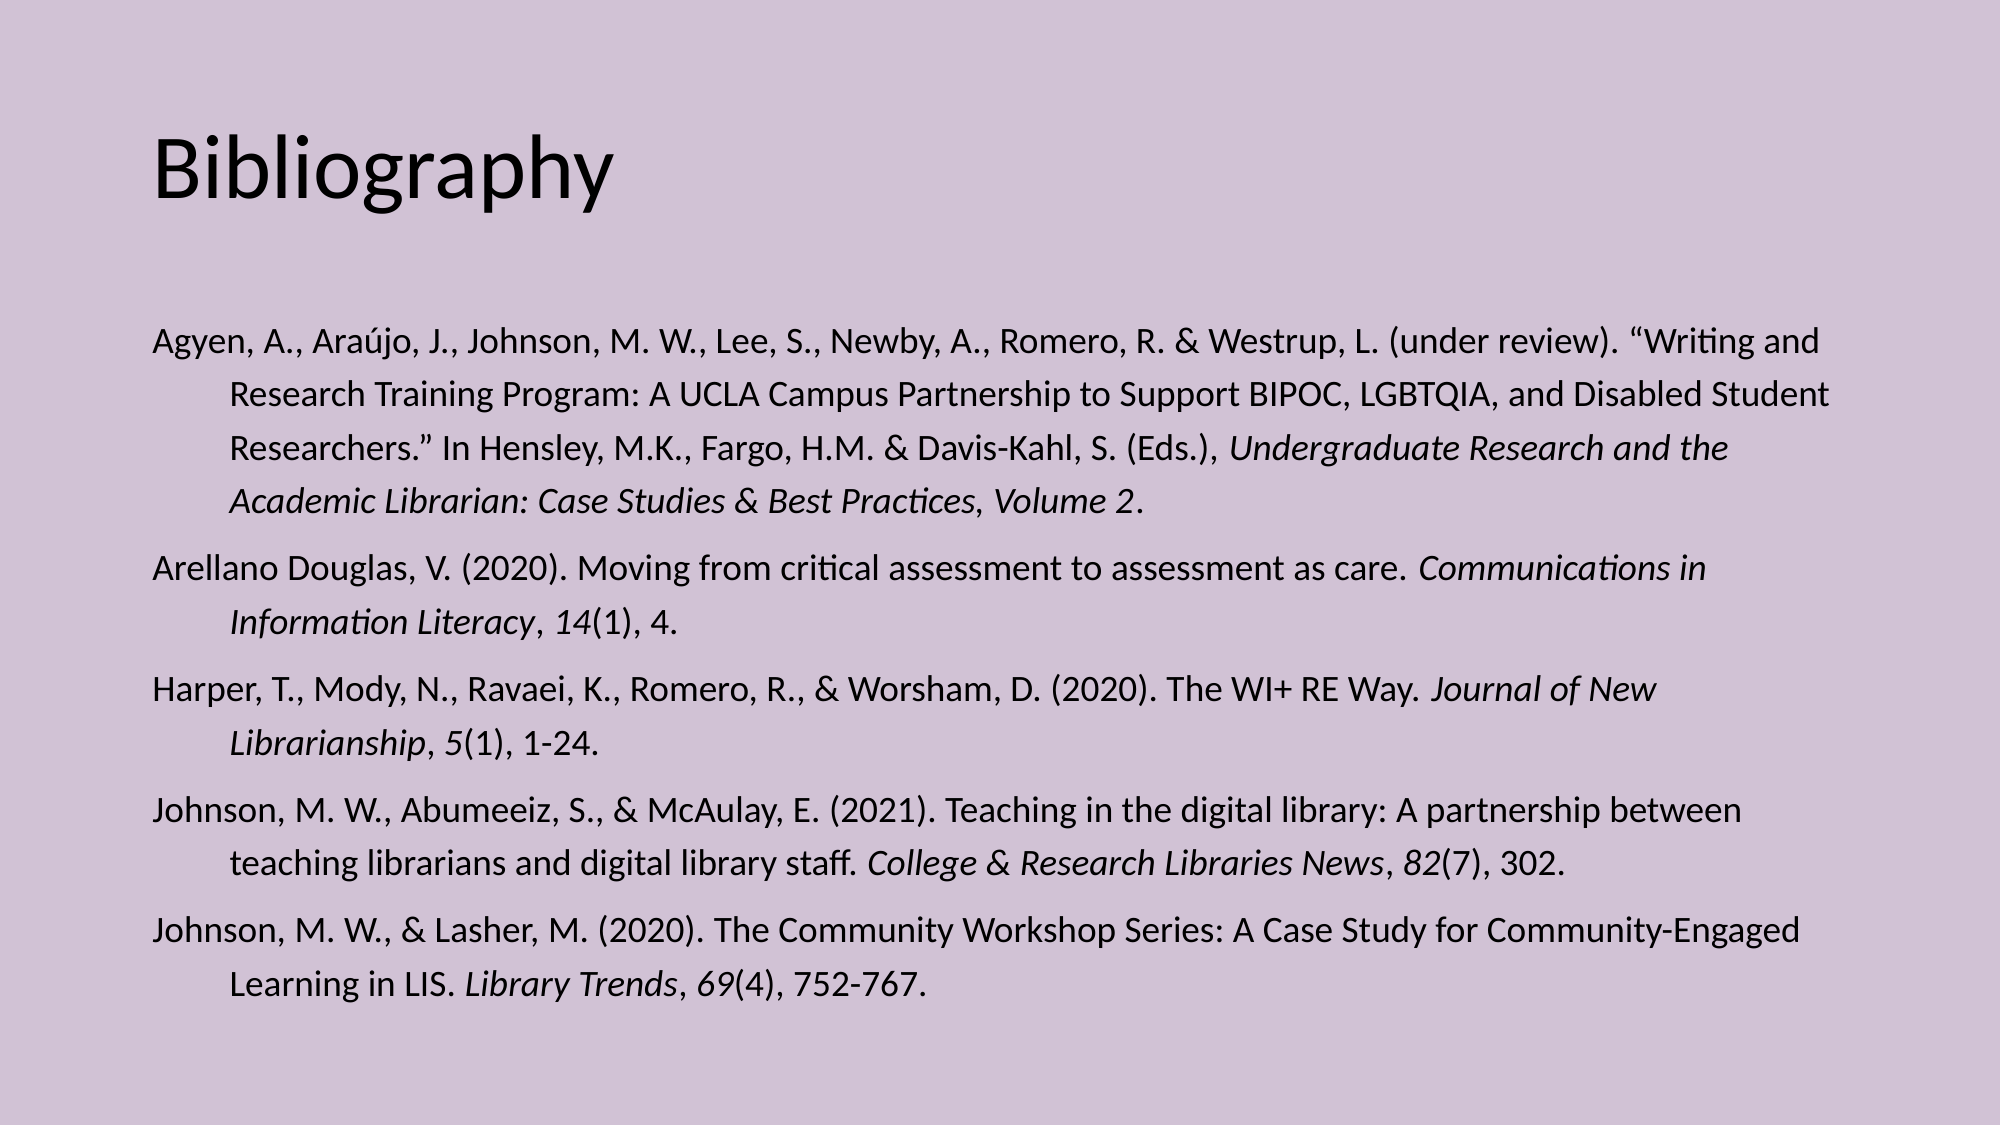

# Bibliography
Agyen, A., Araújo, J., Johnson, M. W., Lee, S., Newby, A., Romero, R. & Westrup, L. (under review). “Writing and Research Training Program: A UCLA Campus Partnership to Support BIPOC, LGBTQIA, and Disabled Student Researchers.” In Hensley, M.K., Fargo, H.M. & Davis-Kahl, S. (Eds.), Undergraduate Research and the Academic Librarian: Case Studies & Best Practices, Volume 2.
Arellano Douglas, V. (2020). Moving from critical assessment to assessment as care. Communications in Information Literacy, 14(1), 4.
Harper, T., Mody, N., Ravaei, K., Romero, R., & Worsham, D. (2020). The WI+ RE Way. Journal of New Librarianship, 5(1), 1-24.
Johnson, M. W., Abumeeiz, S., & McAulay, E. (2021). Teaching in the digital library: A partnership between teaching librarians and digital library staff. College & Research Libraries News, 82(7), 302.
Johnson, M. W., & Lasher, M. (2020). The Community Workshop Series: A Case Study for Community-Engaged Learning in LIS. Library Trends, 69(4), 752-767.